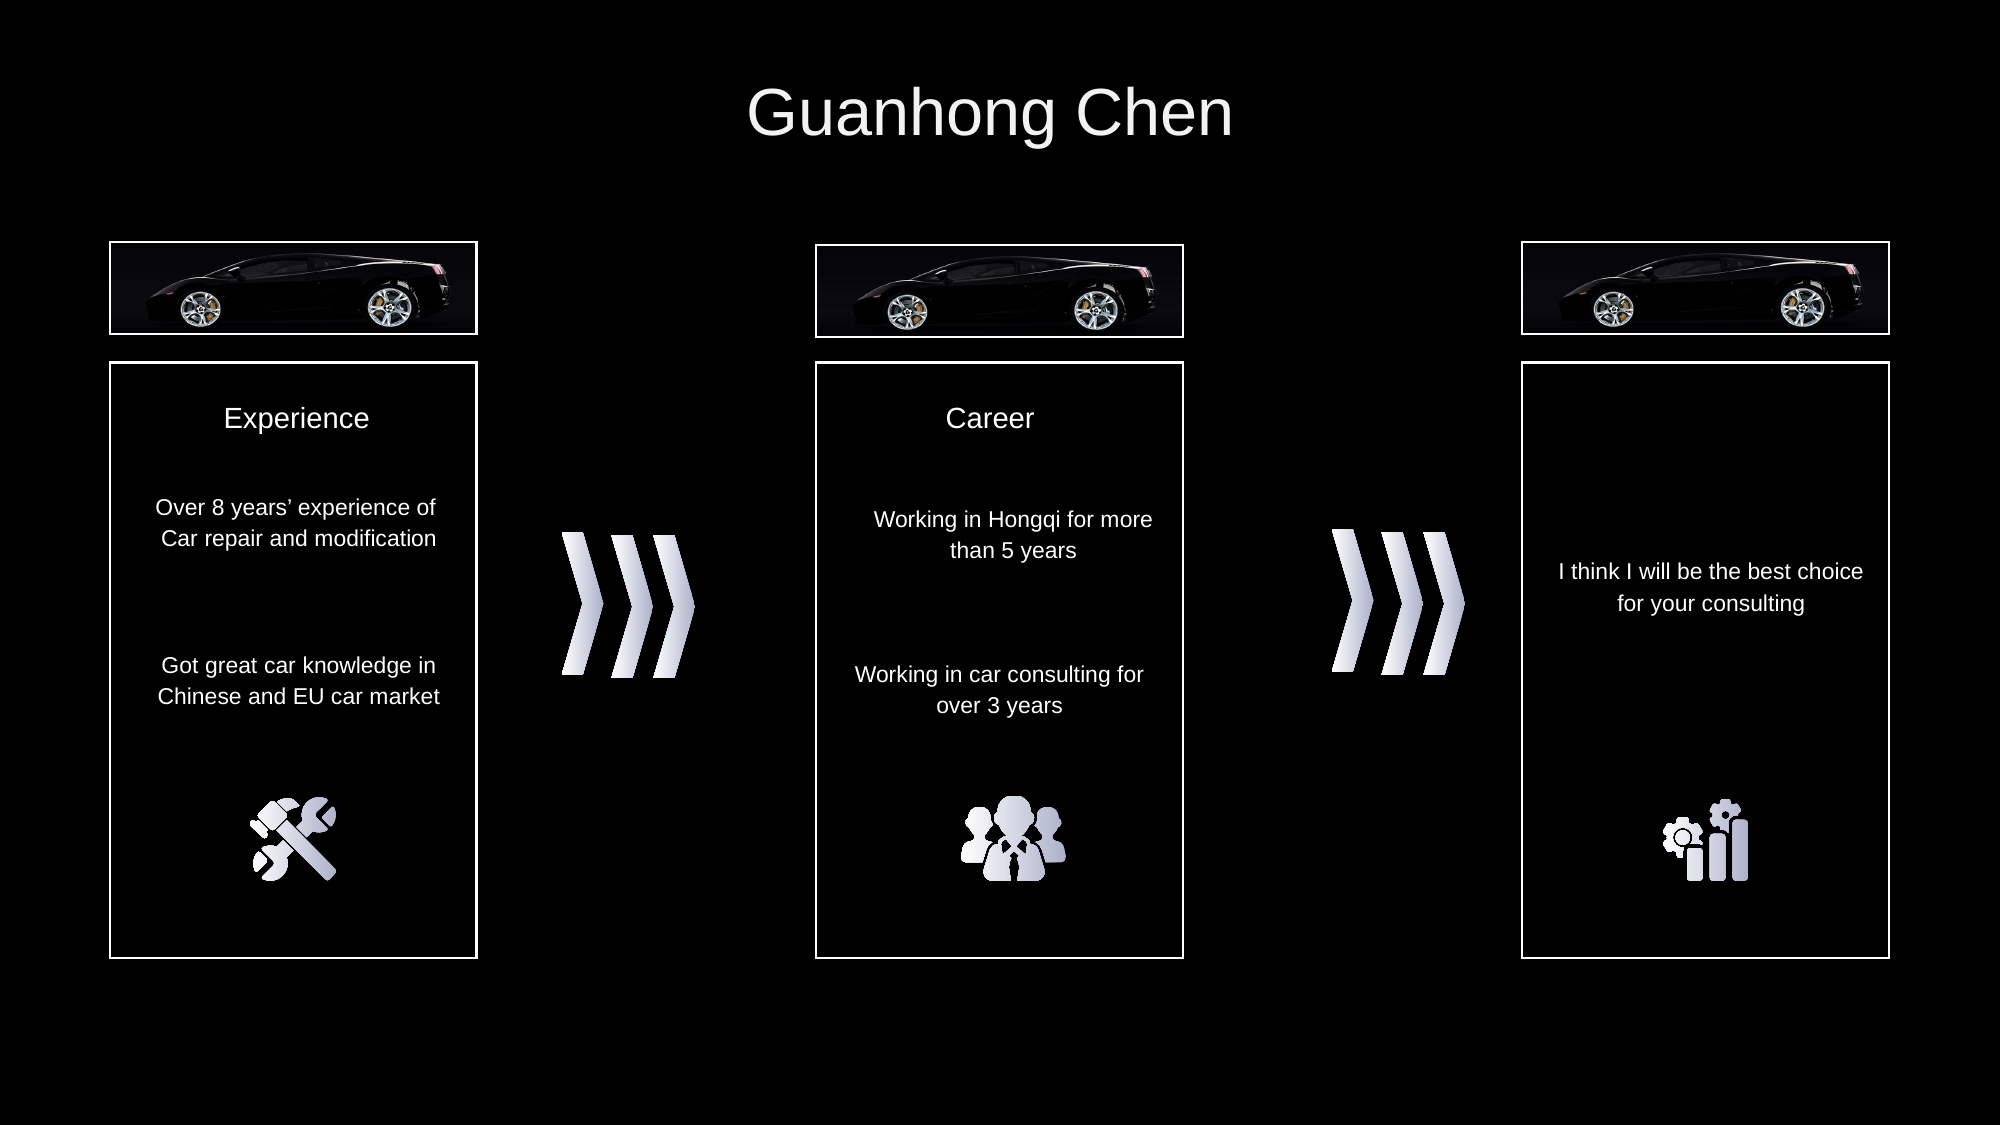

Guanhong Chen

Experience
Career
Over 8 years’ experience of
Car repair and modification
Working in Hongqi for more than 5 years

I think I will be the best choice for your consulting
Got great car knowledge in Chinese and EU car market
Working in car consulting for over 3 years